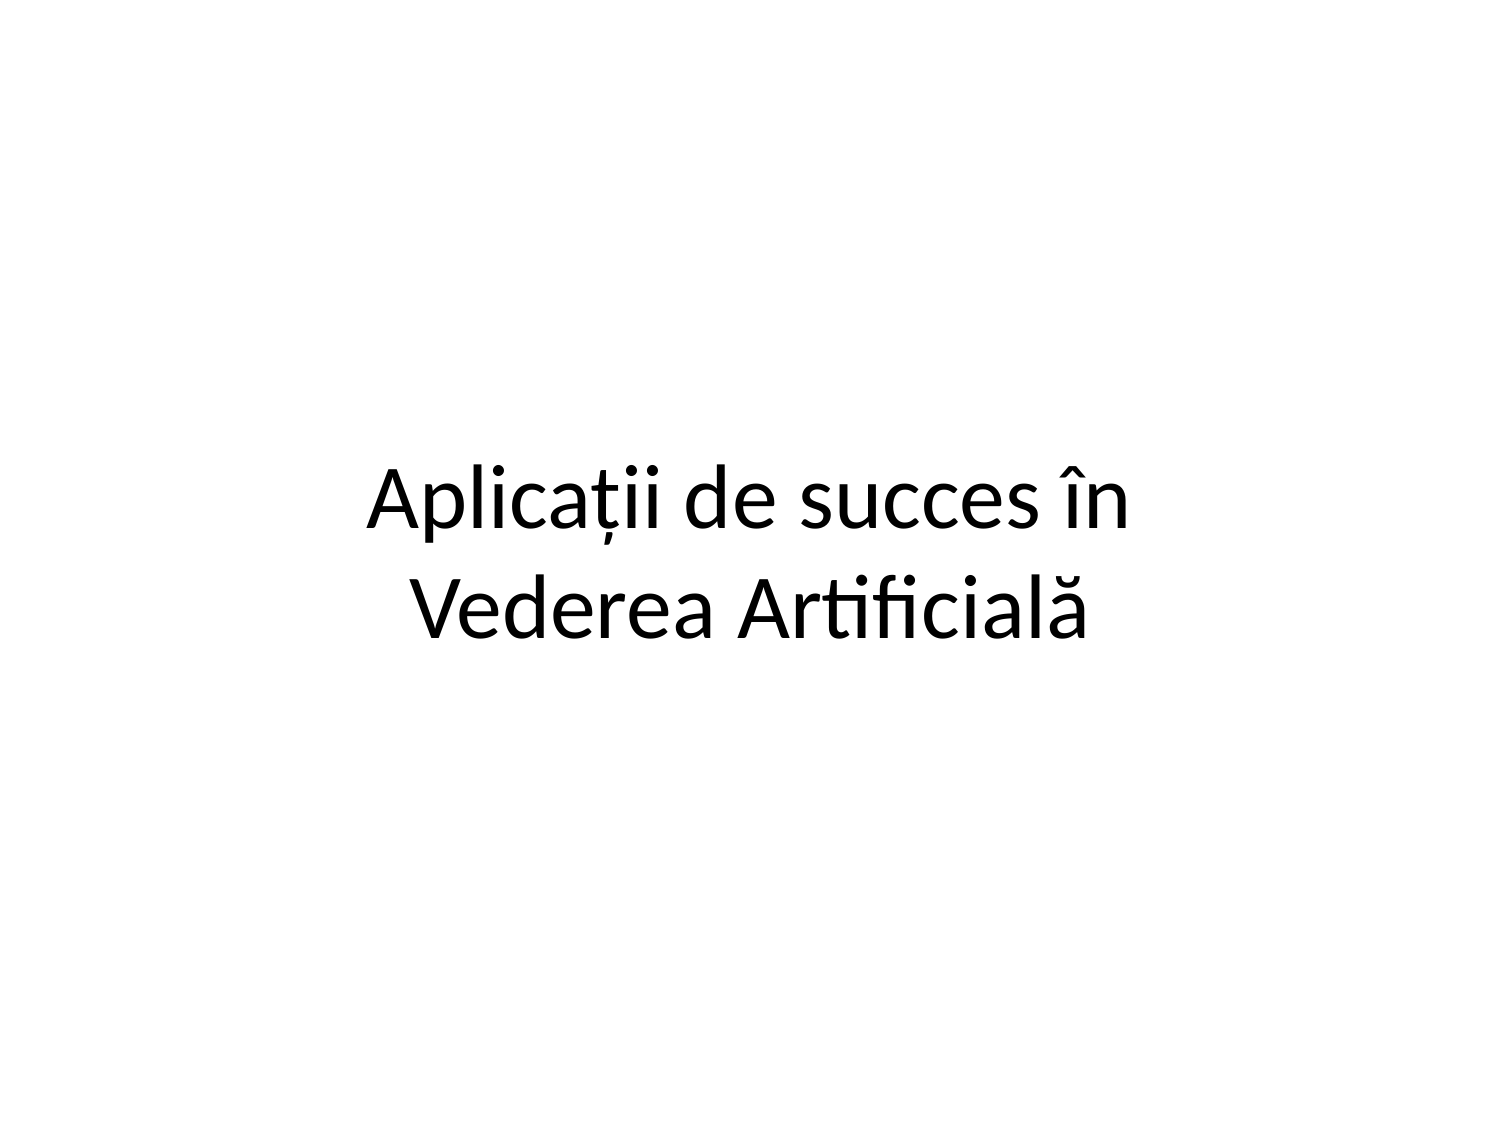

# Aplicații de succes în Vederea Artificială